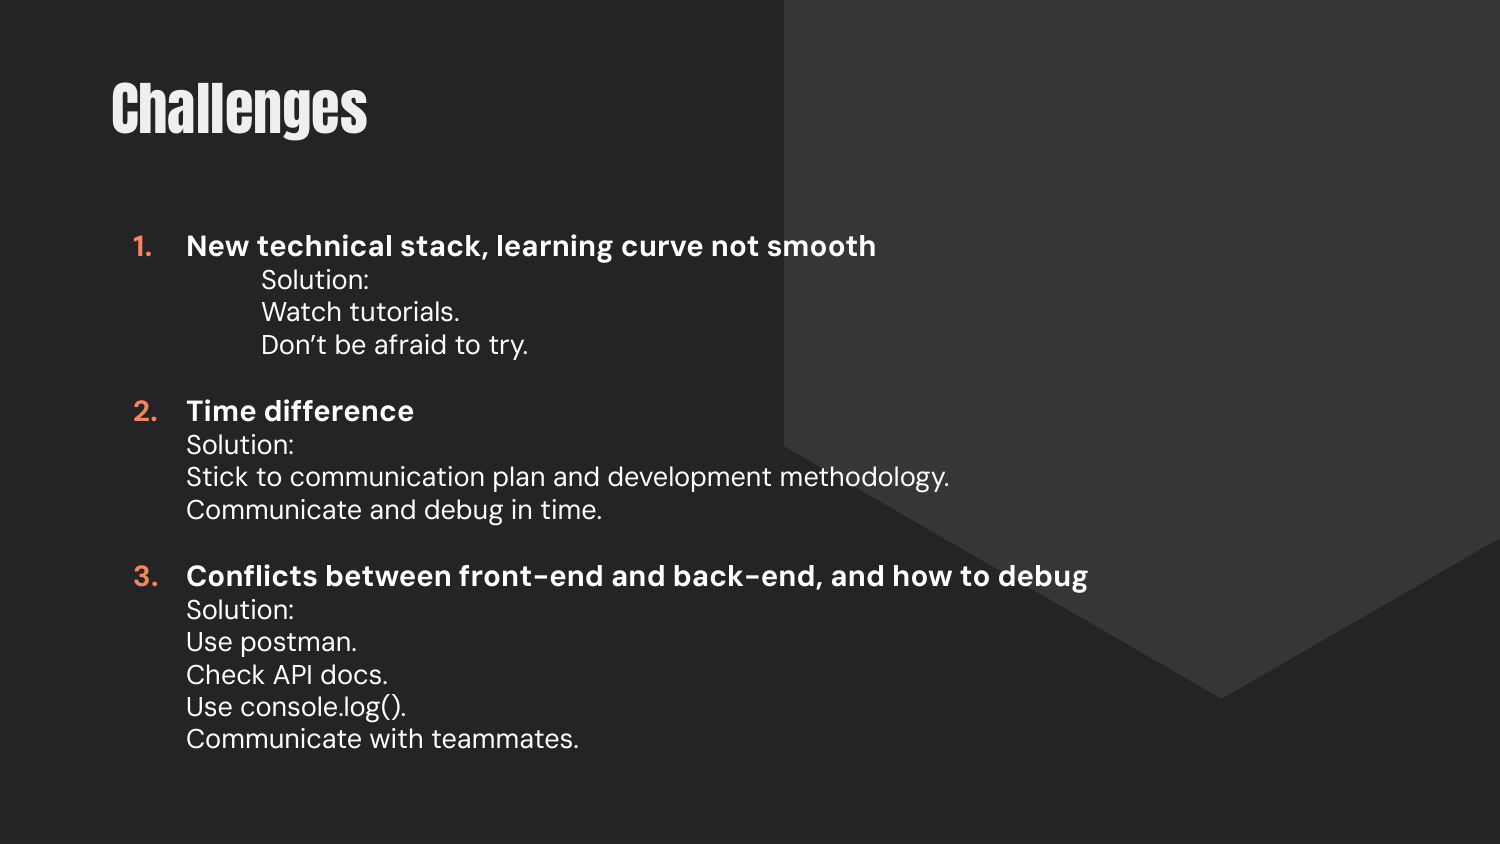

# Challenges

New technical stack, learning curve not smooth
	Solution:
	Watch tutorials.
	Don’t be afraid to try.

Time difference
Solution:
Stick to communication plan and development methodology.
Communicate and debug in time.

Conflicts between front-end and back-end, and how to debug
Solution:
Use postman.
Check API docs.
Use console.log().
Communicate with teammates.